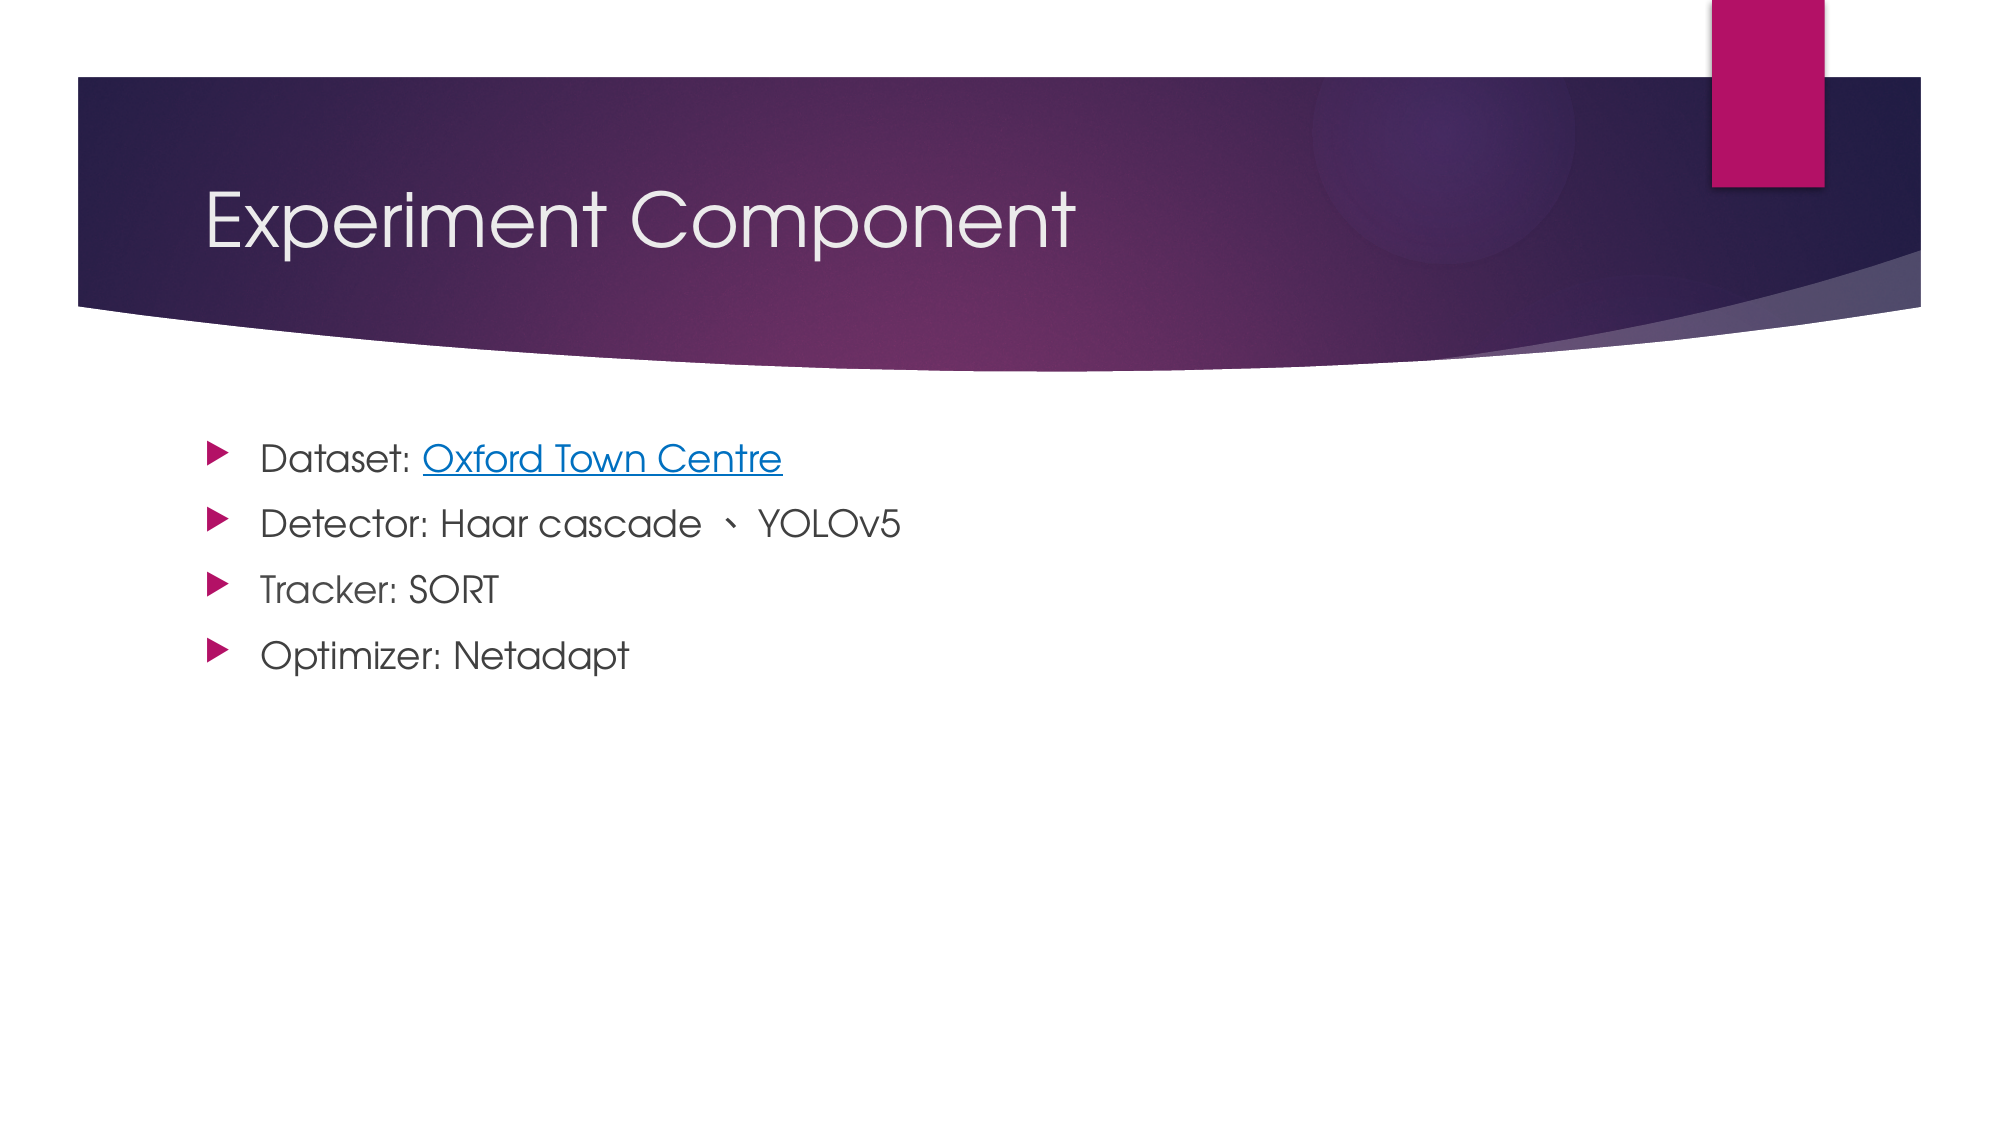

# Experiment Component
Dataset: Oxford Town Centre
Detector: Haar cascade、YOLOv5
Tracker: SORT
Optimizer: Netadapt